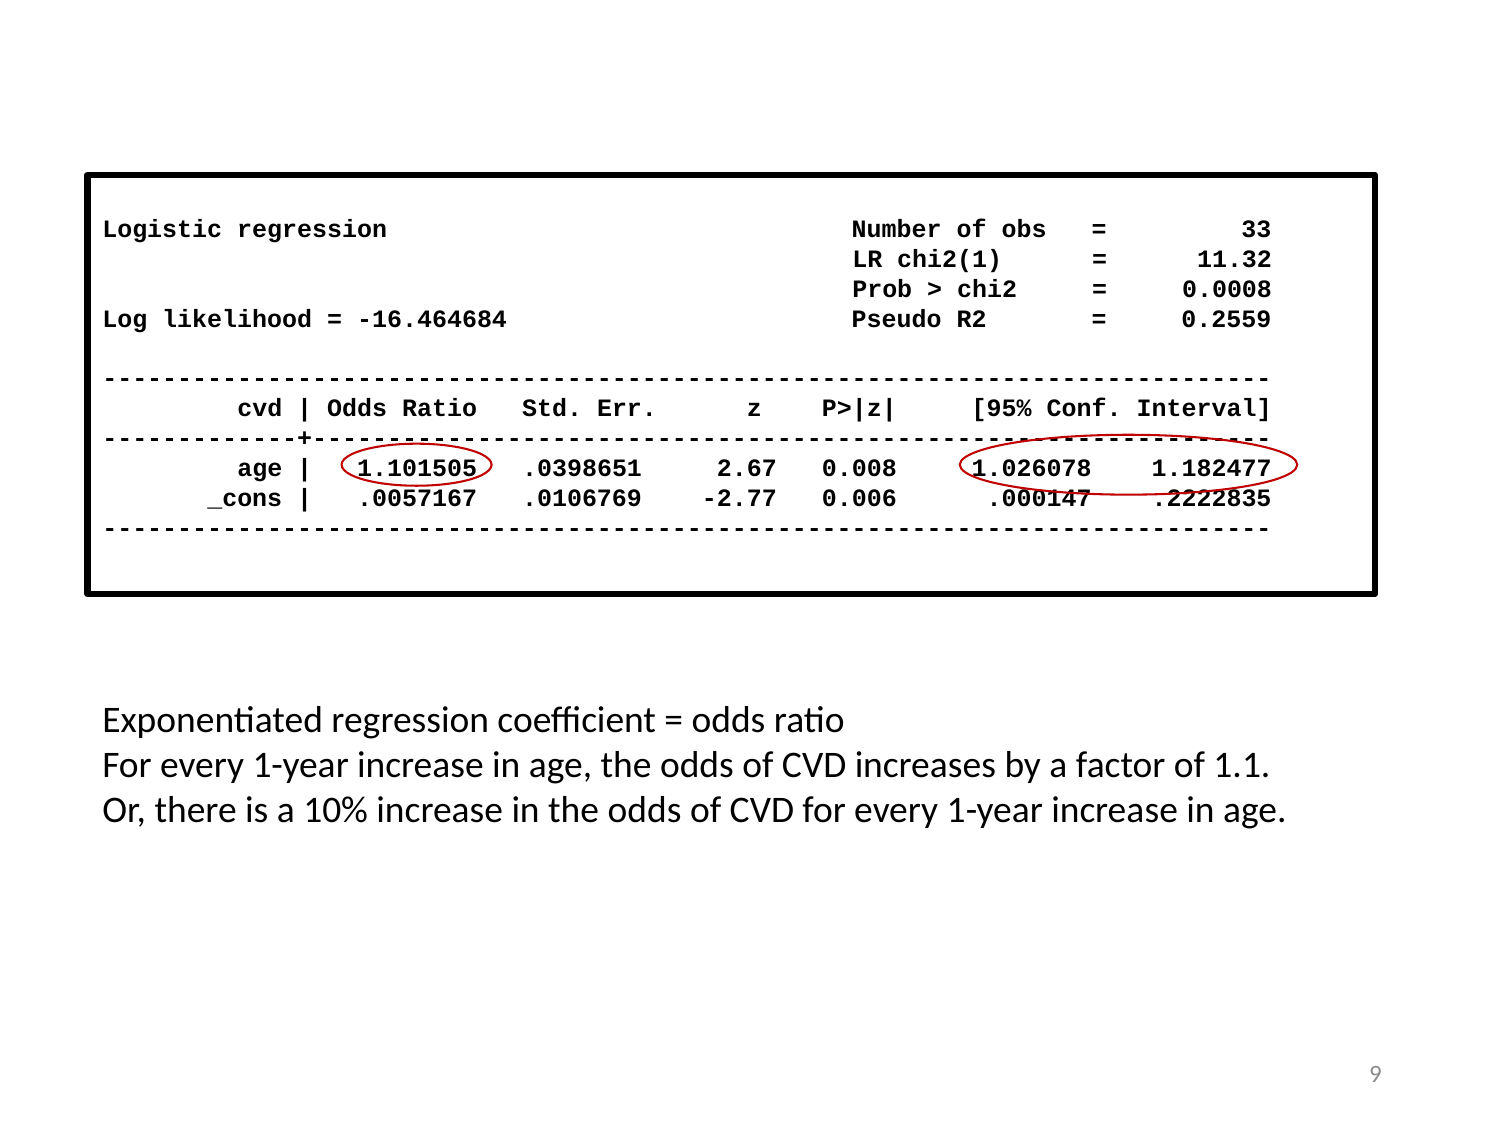

Logistic regression                               Number of obs   =         33
                                                  LR chi2(1)      =      11.32
                                                  Prob > chi2     =     0.0008
Log likelihood = -16.464684                       Pseudo R2       =     0.2559

------------------------------------------------------------------------------
         cvd | Odds Ratio   Std. Err.      z    P>|z|     [95% Conf. Interval]
-------------+----------------------------------------------------------------
         age |   1.101505   .0398651     2.67   0.008     1.026078    1.182477
       _cons |   .0057167   .0106769    -2.77   0.006      .000147    .2222835
------------------------------------------------------------------------------

Exponentiated regression coefficient = odds ratio
For every 1-year increase in age, the odds of CVD increases by a factor of 1.1.
Or, there is a 10% increase in the odds of CVD for every 1-year increase in age.
9